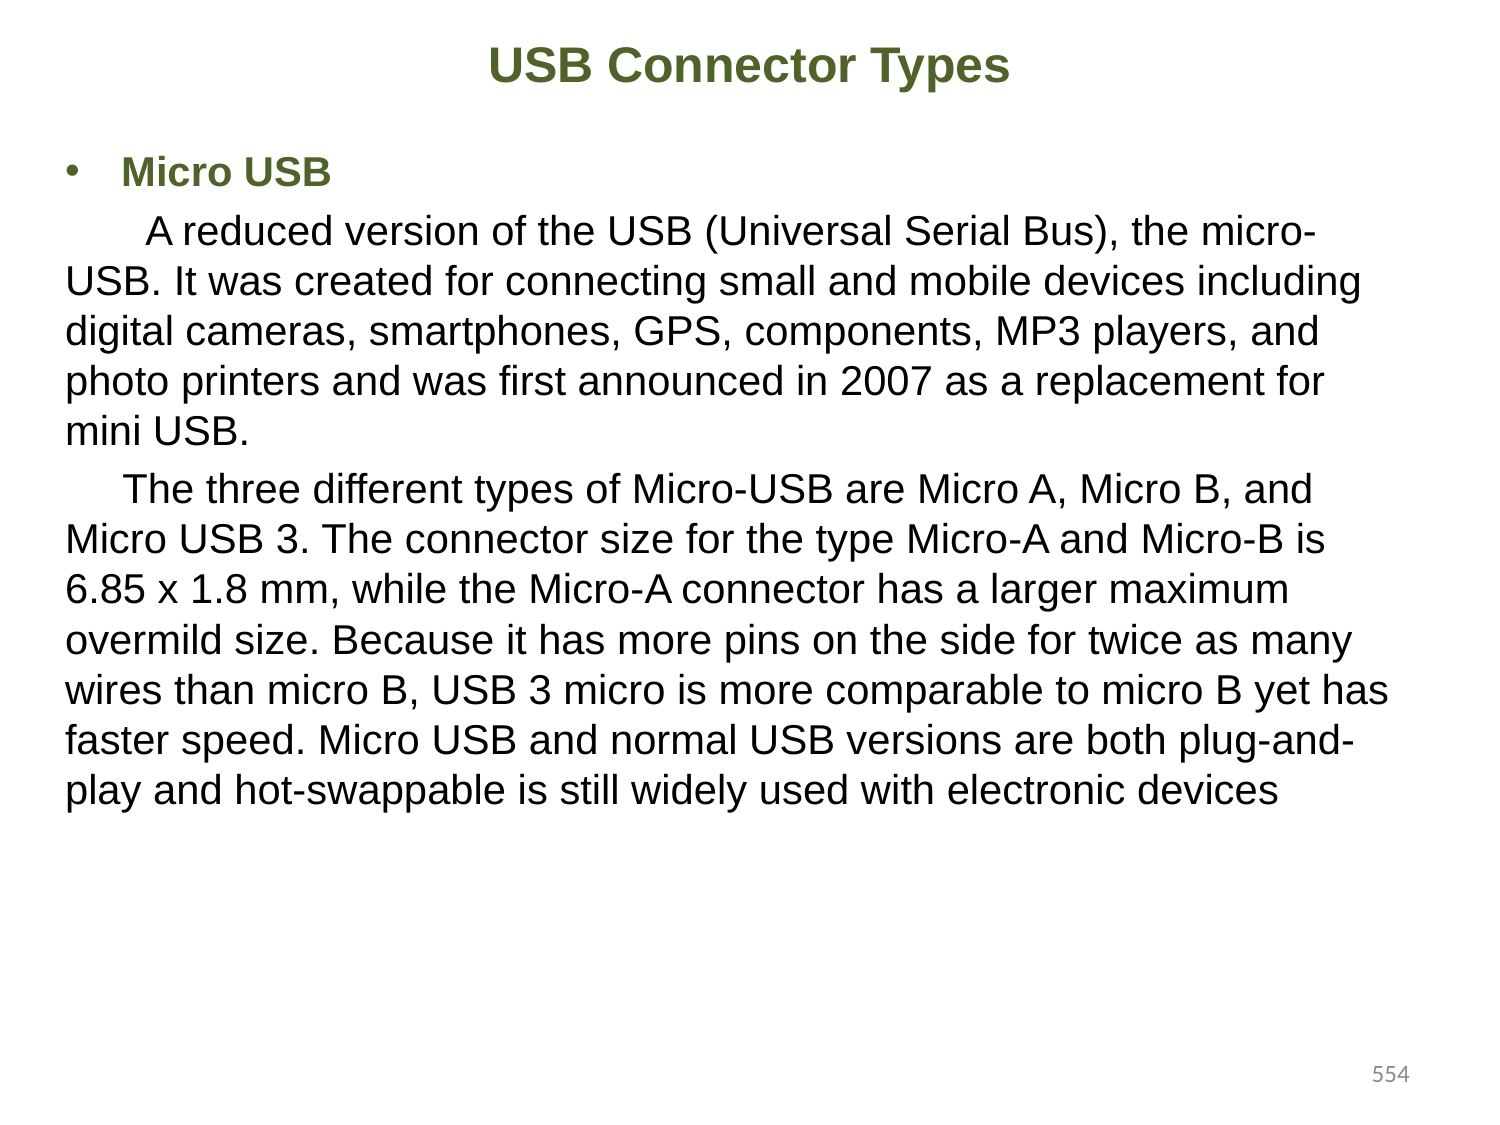

# USB Connector Types
Micro USB
       A reduced version of the USB (Universal Serial Bus), the micro-USB. It was created for connecting small and mobile devices including digital cameras, smartphones, GPS, components, MP3 players, and photo printers and was first announced in 2007 as a replacement for mini USB.
     The three different types of Micro-USB are Micro A, Micro B, and Micro USB 3. The connector size for the type Micro-A and Micro-B is 6.85 x 1.8 mm, while the Micro-A connector has a larger maximum overmild size. Because it has more pins on the side for twice as many wires than micro B, USB 3 micro is more comparable to micro B yet has faster speed. Micro USB and normal USB versions are both plug-and-play and hot-swappable is still widely used with electronic devices

554